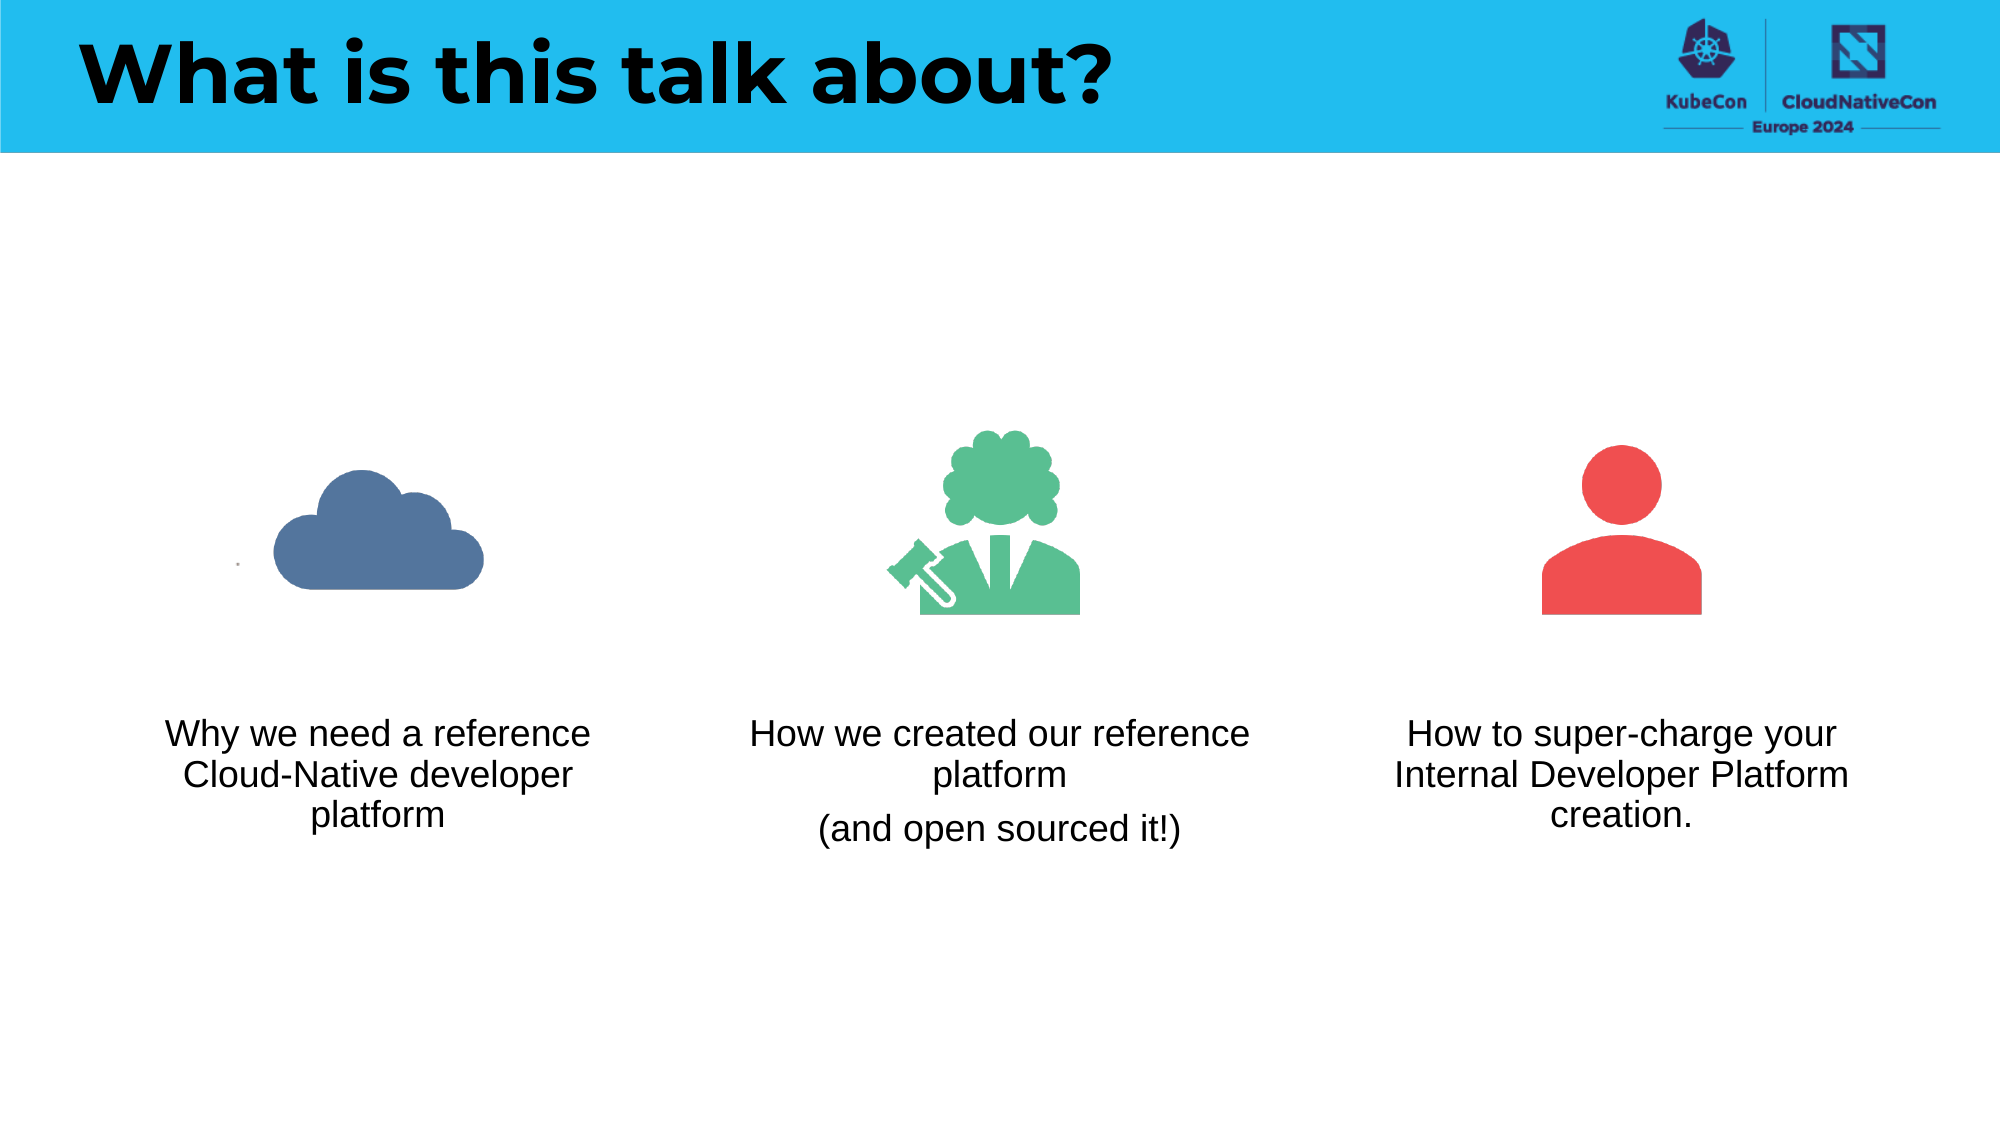

What is this talk about?
Why we need a reference Cloud-Native developer platform
How we created our reference platform
(and open sourced it!)
How to super-charge your Internal Developer Platform creation.